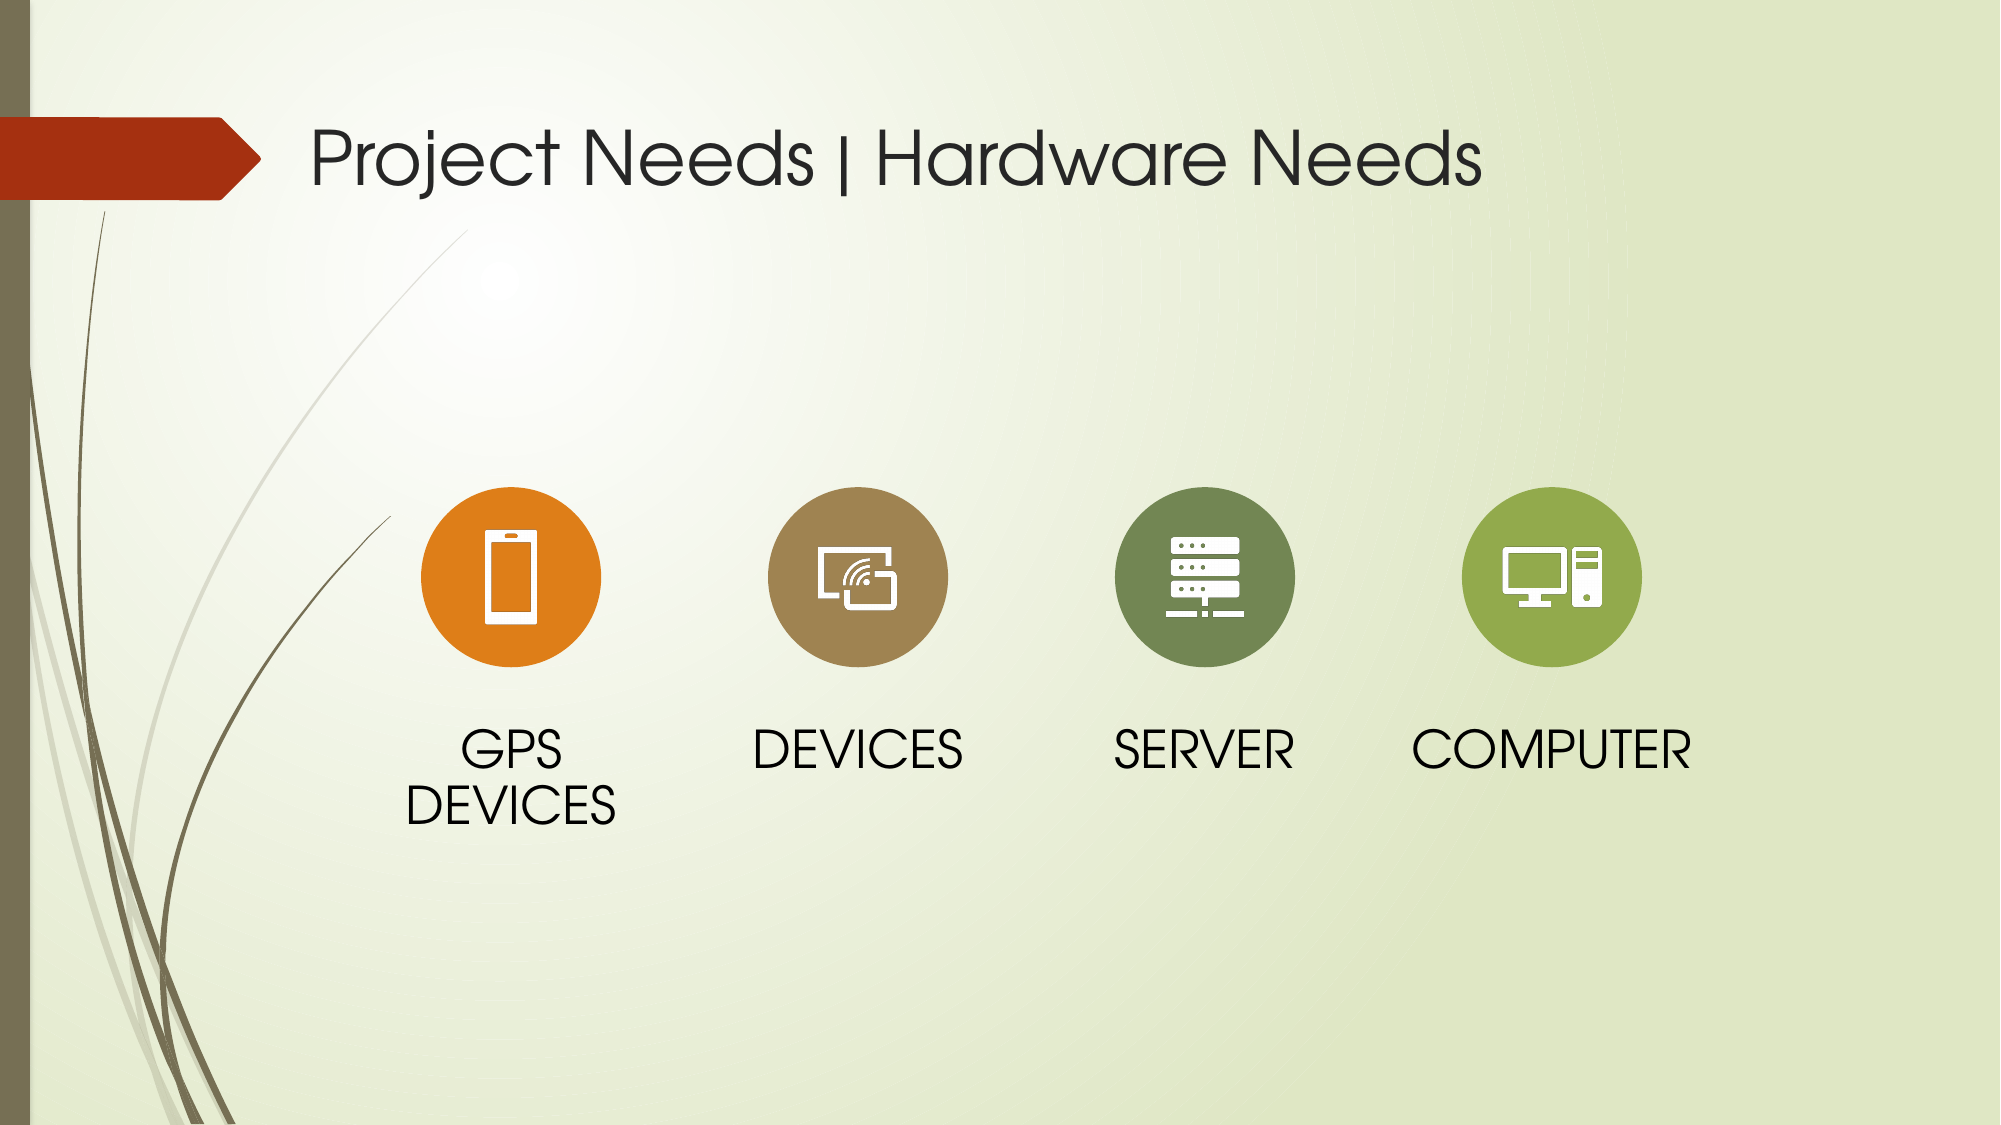

# Project Needs | Hardware Needs
GPS devIces
DevIces
Server
Computer